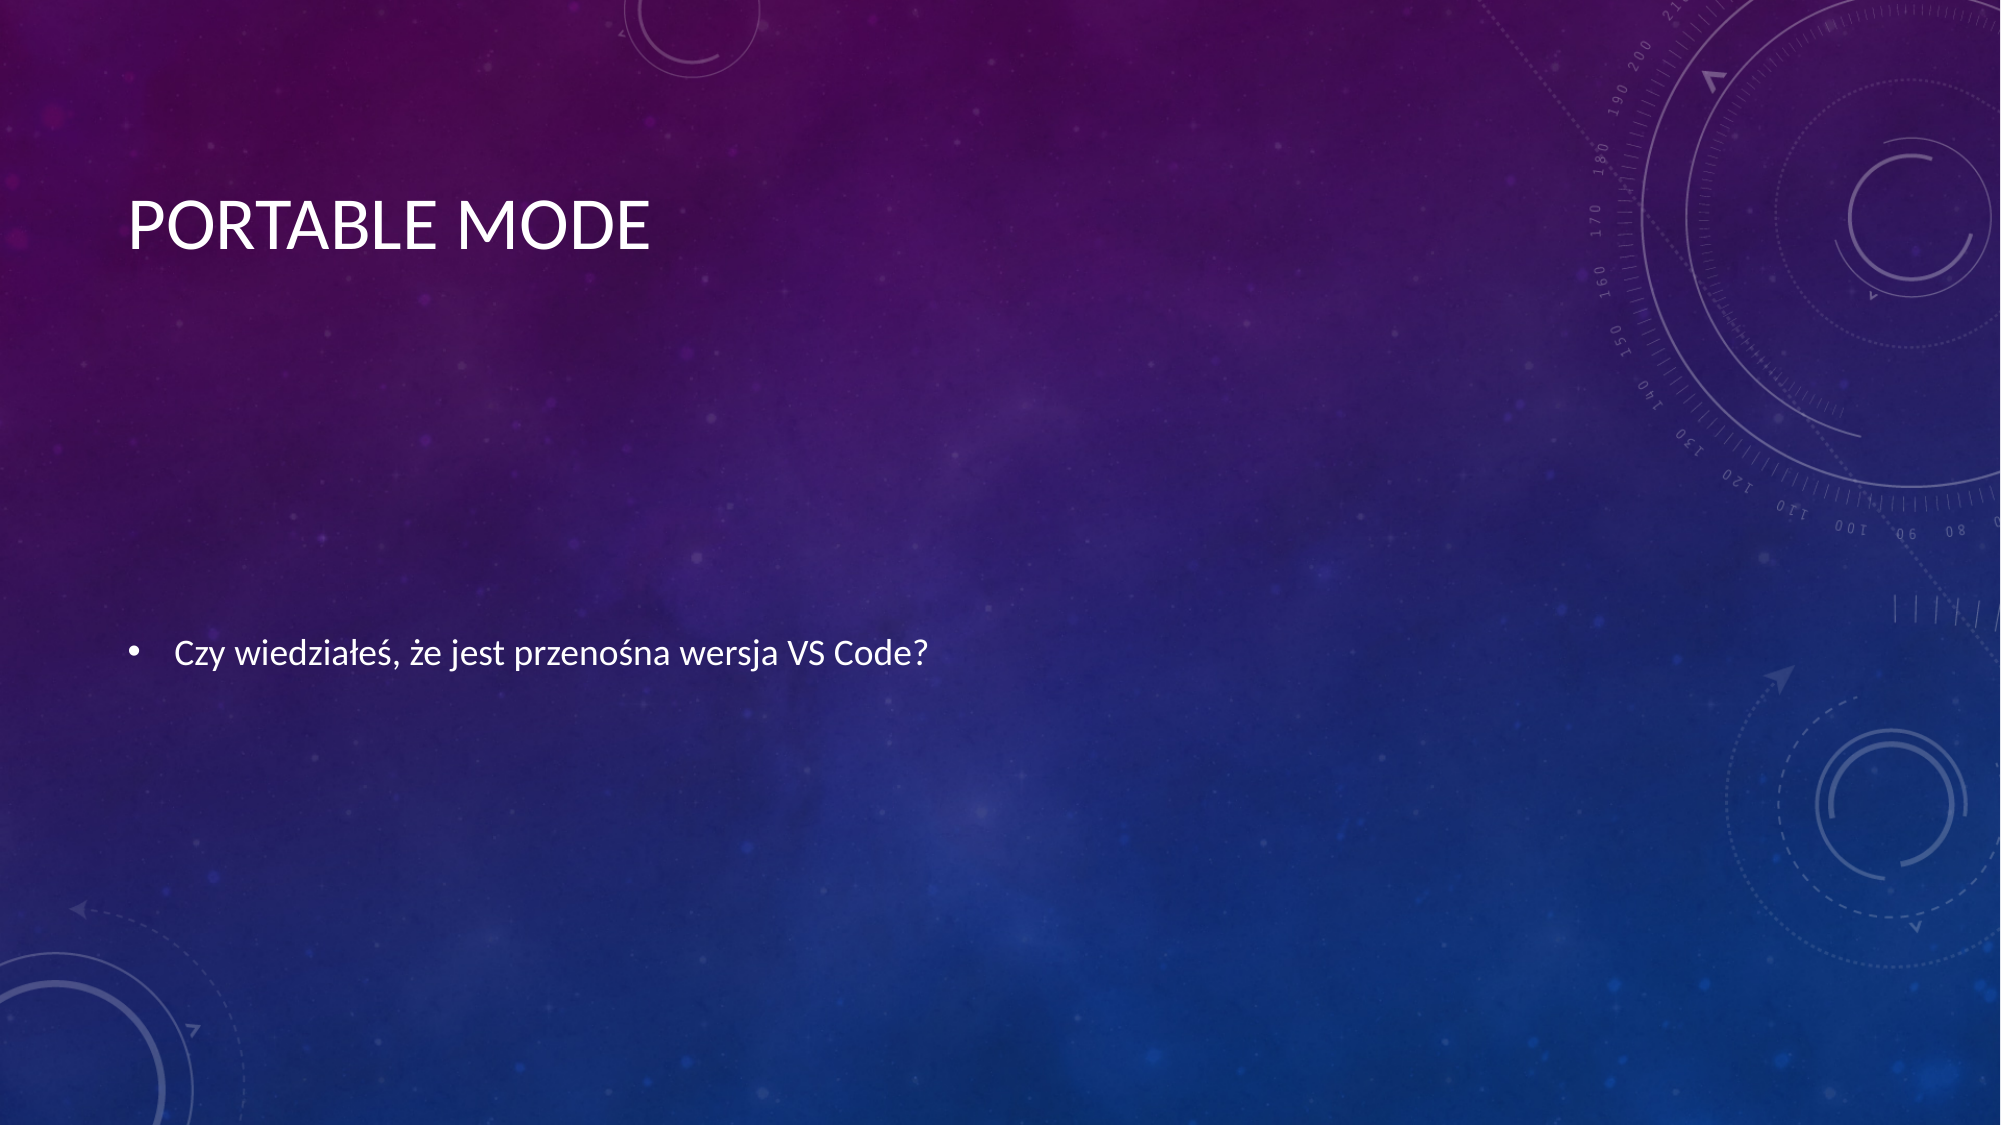

# Portable mode
Czy wiedziałeś, że jest przenośna wersja VS Code?